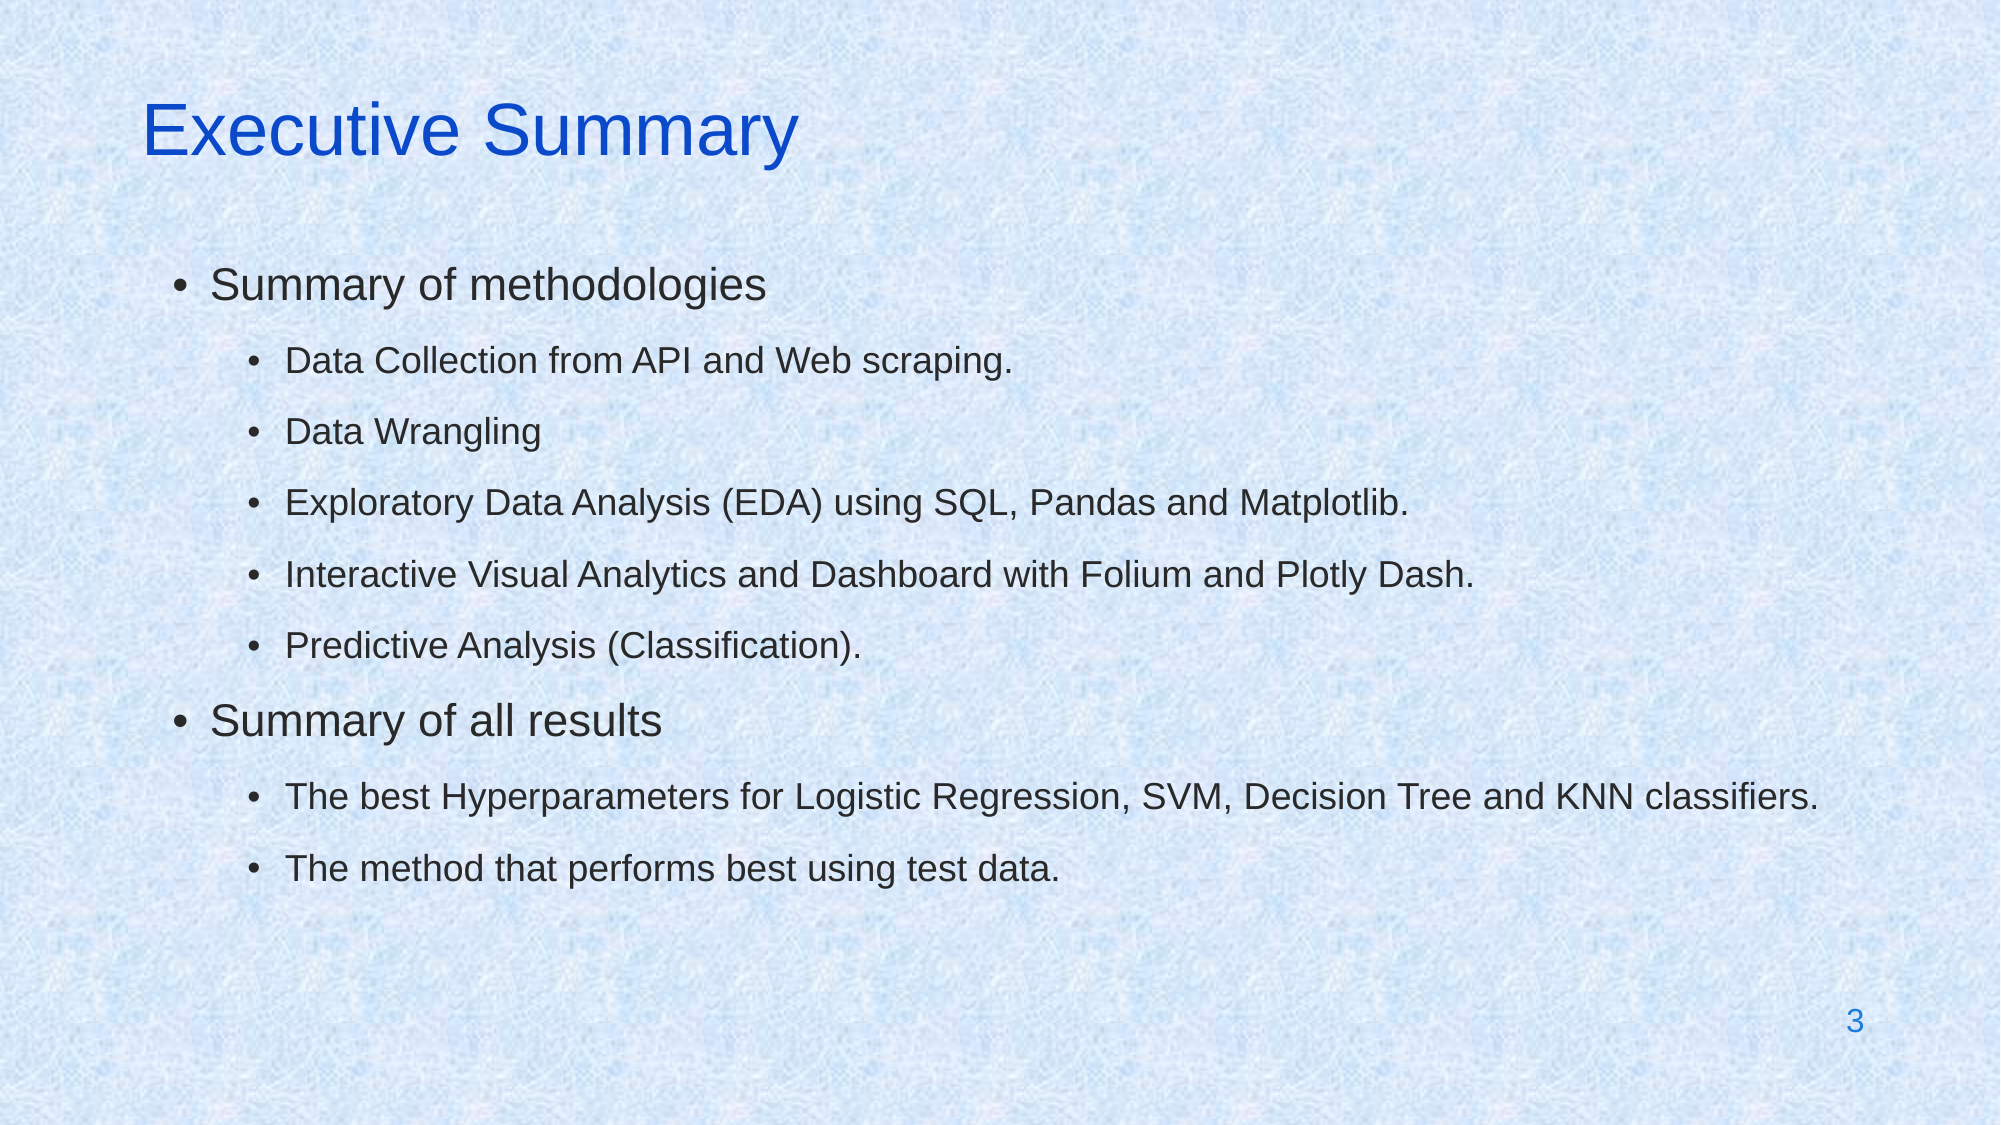

Executive Summary
Summary of methodologies
Data Collection from API and Web scraping.
Data Wrangling
Exploratory Data Analysis (EDA) using SQL, Pandas and Matplotlib.
Interactive Visual Analytics and Dashboard with Folium and Plotly Dash.
Predictive Analysis (Classification).
Summary of all results
The best Hyperparameters for Logistic Regression, SVM, Decision Tree and KNN classifiers.
The method that performs best using test data.
3